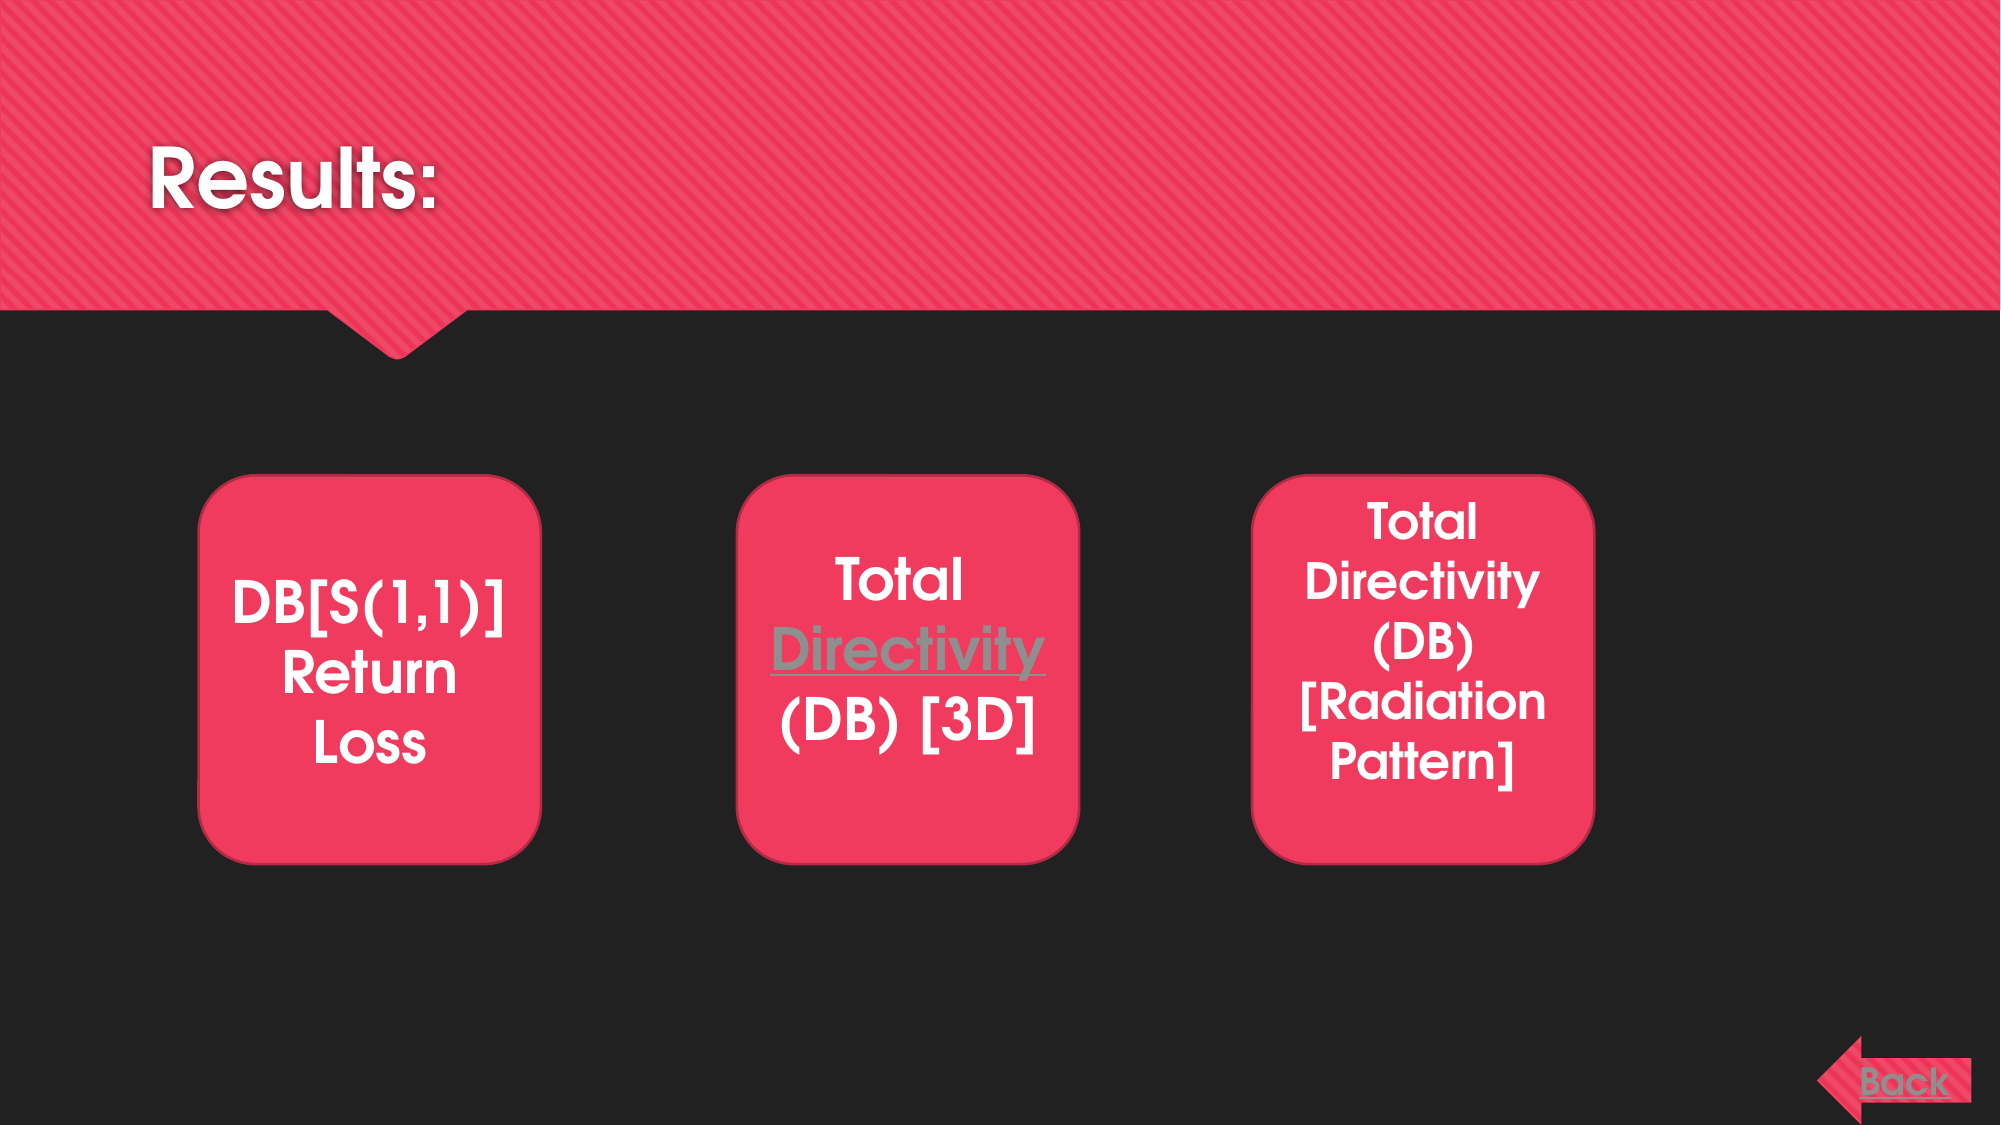

# Results:
DB[S(1,1)]
Return Loss
Total Directivity
(DB) [3D]

Total Directivity
(DB) [Radiation Pattern]

Back